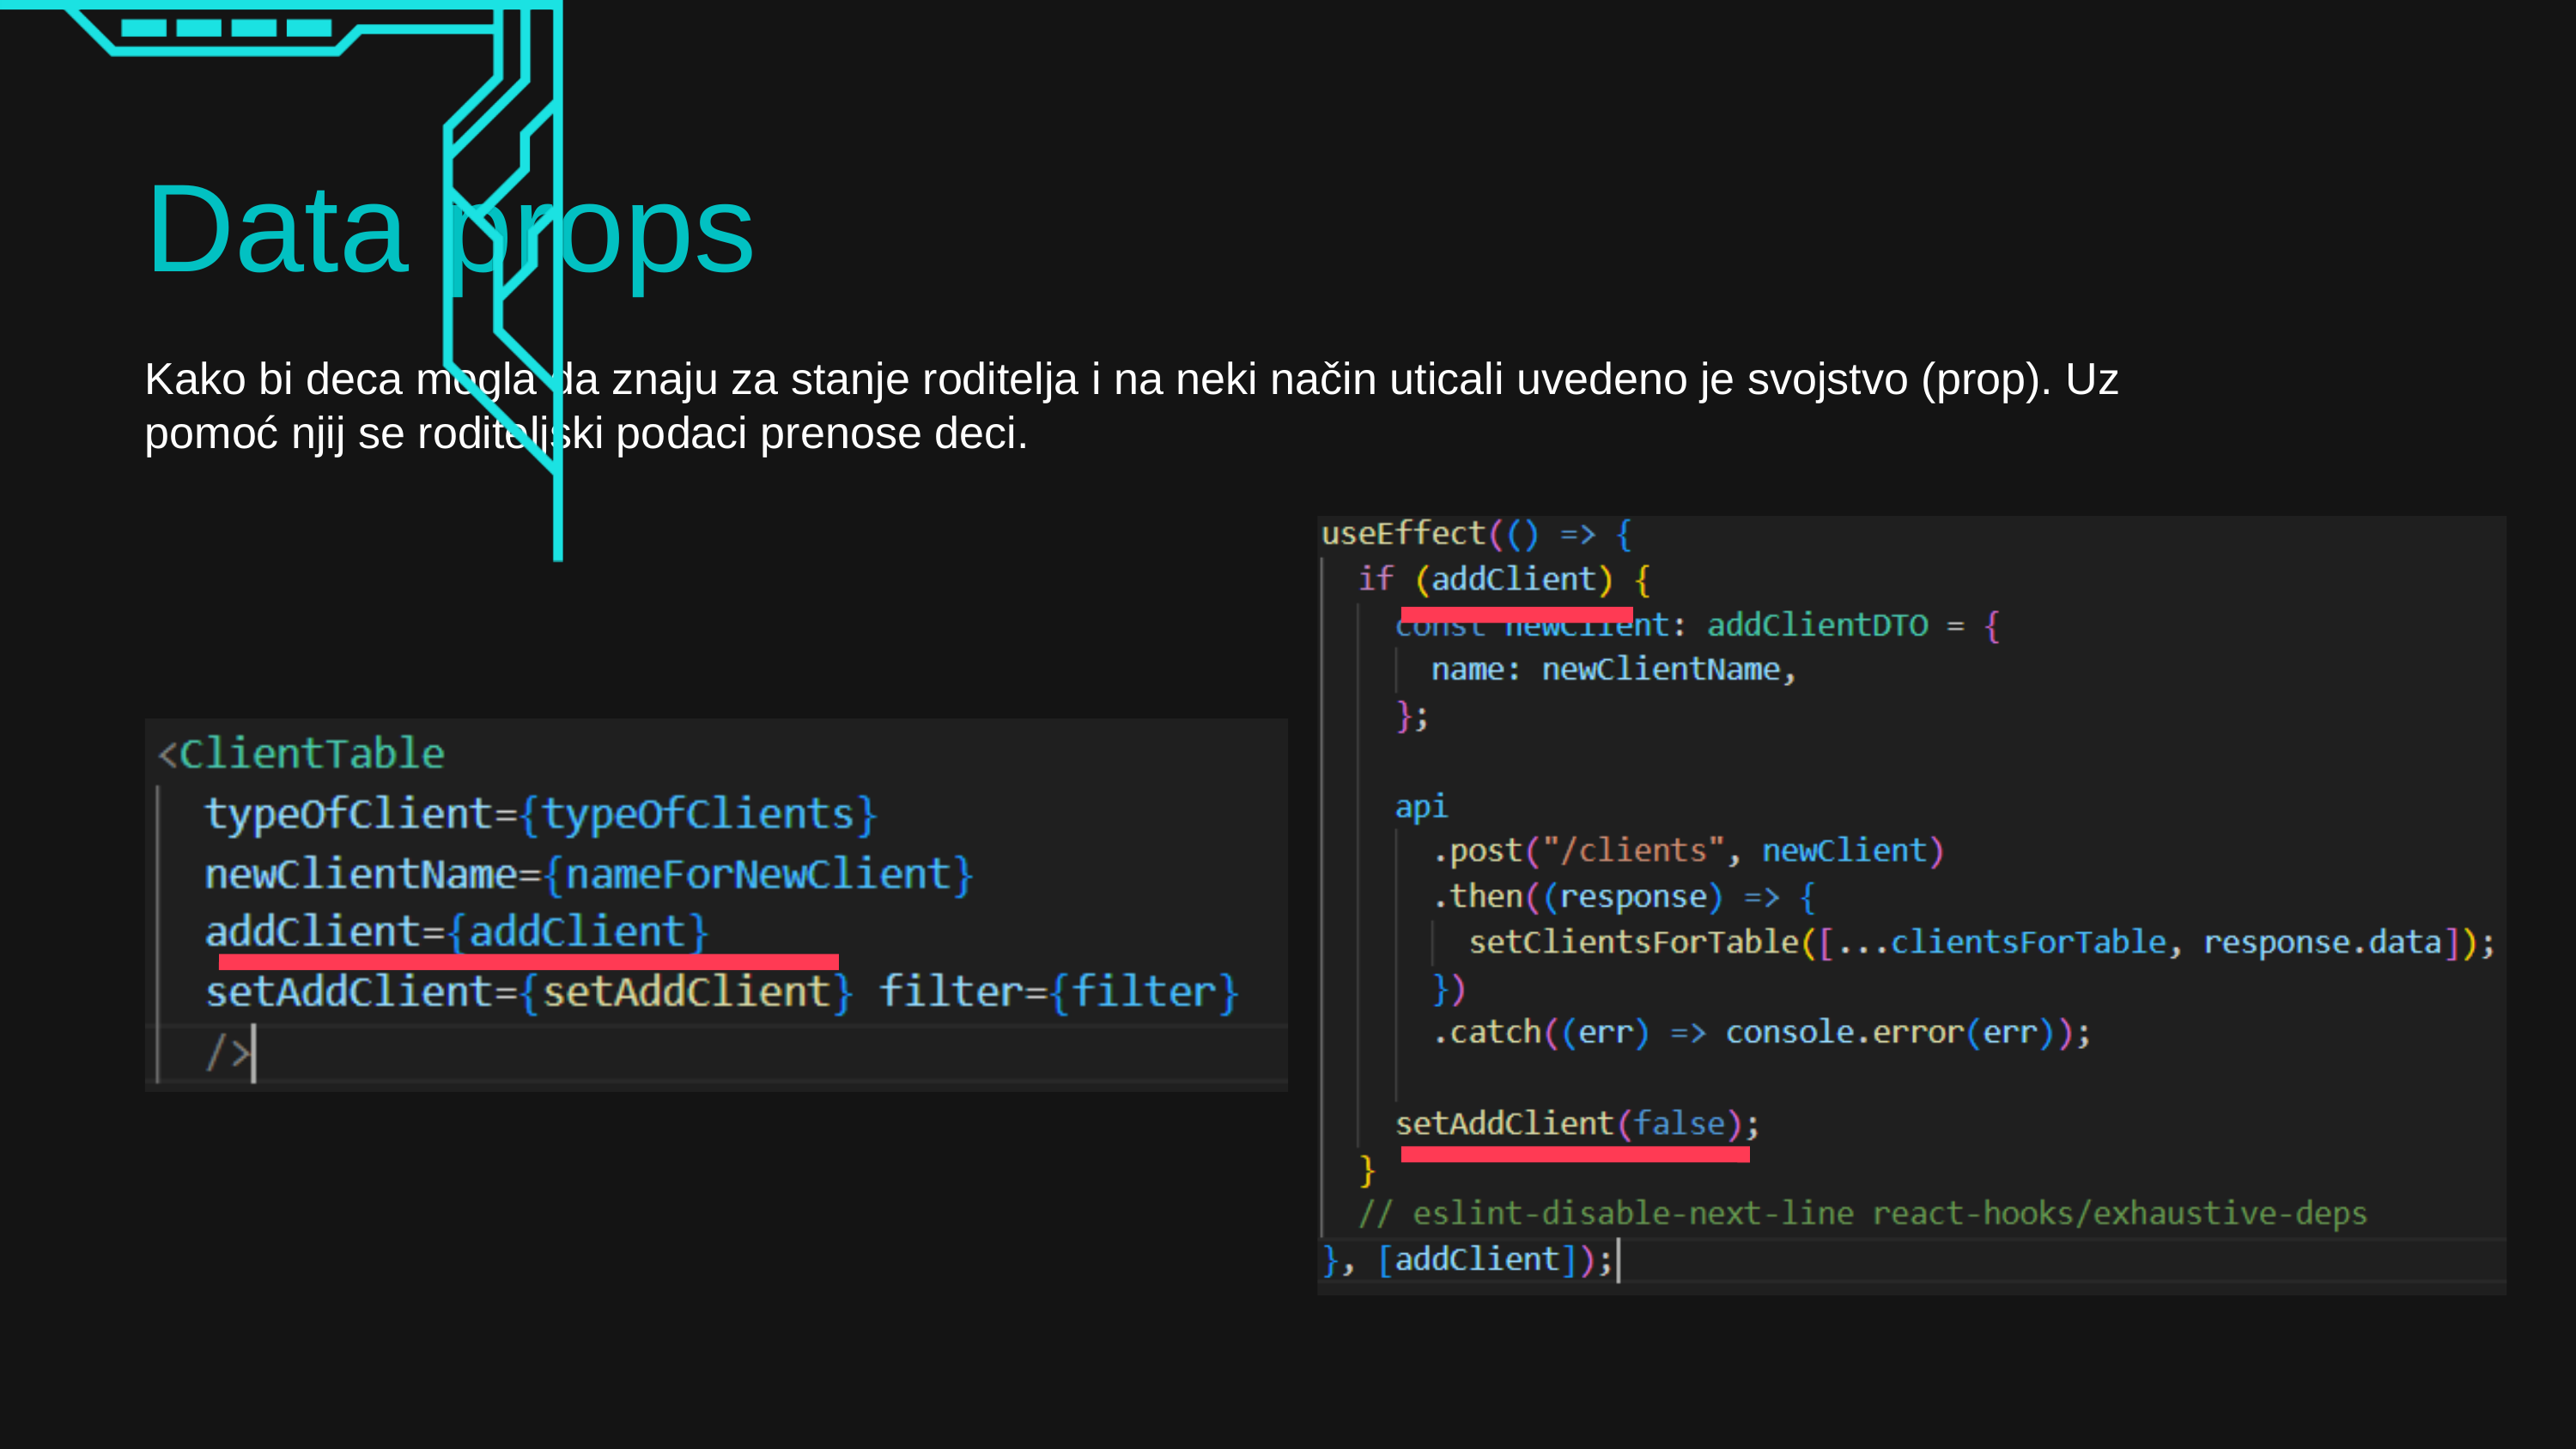

Data props

Kako bi deca mogla da znaju za stanje roditelja i na neki način uticali uvedeno je svojstvo (prop). Uz pomoć njij se roditeljski podaci prenose deci.